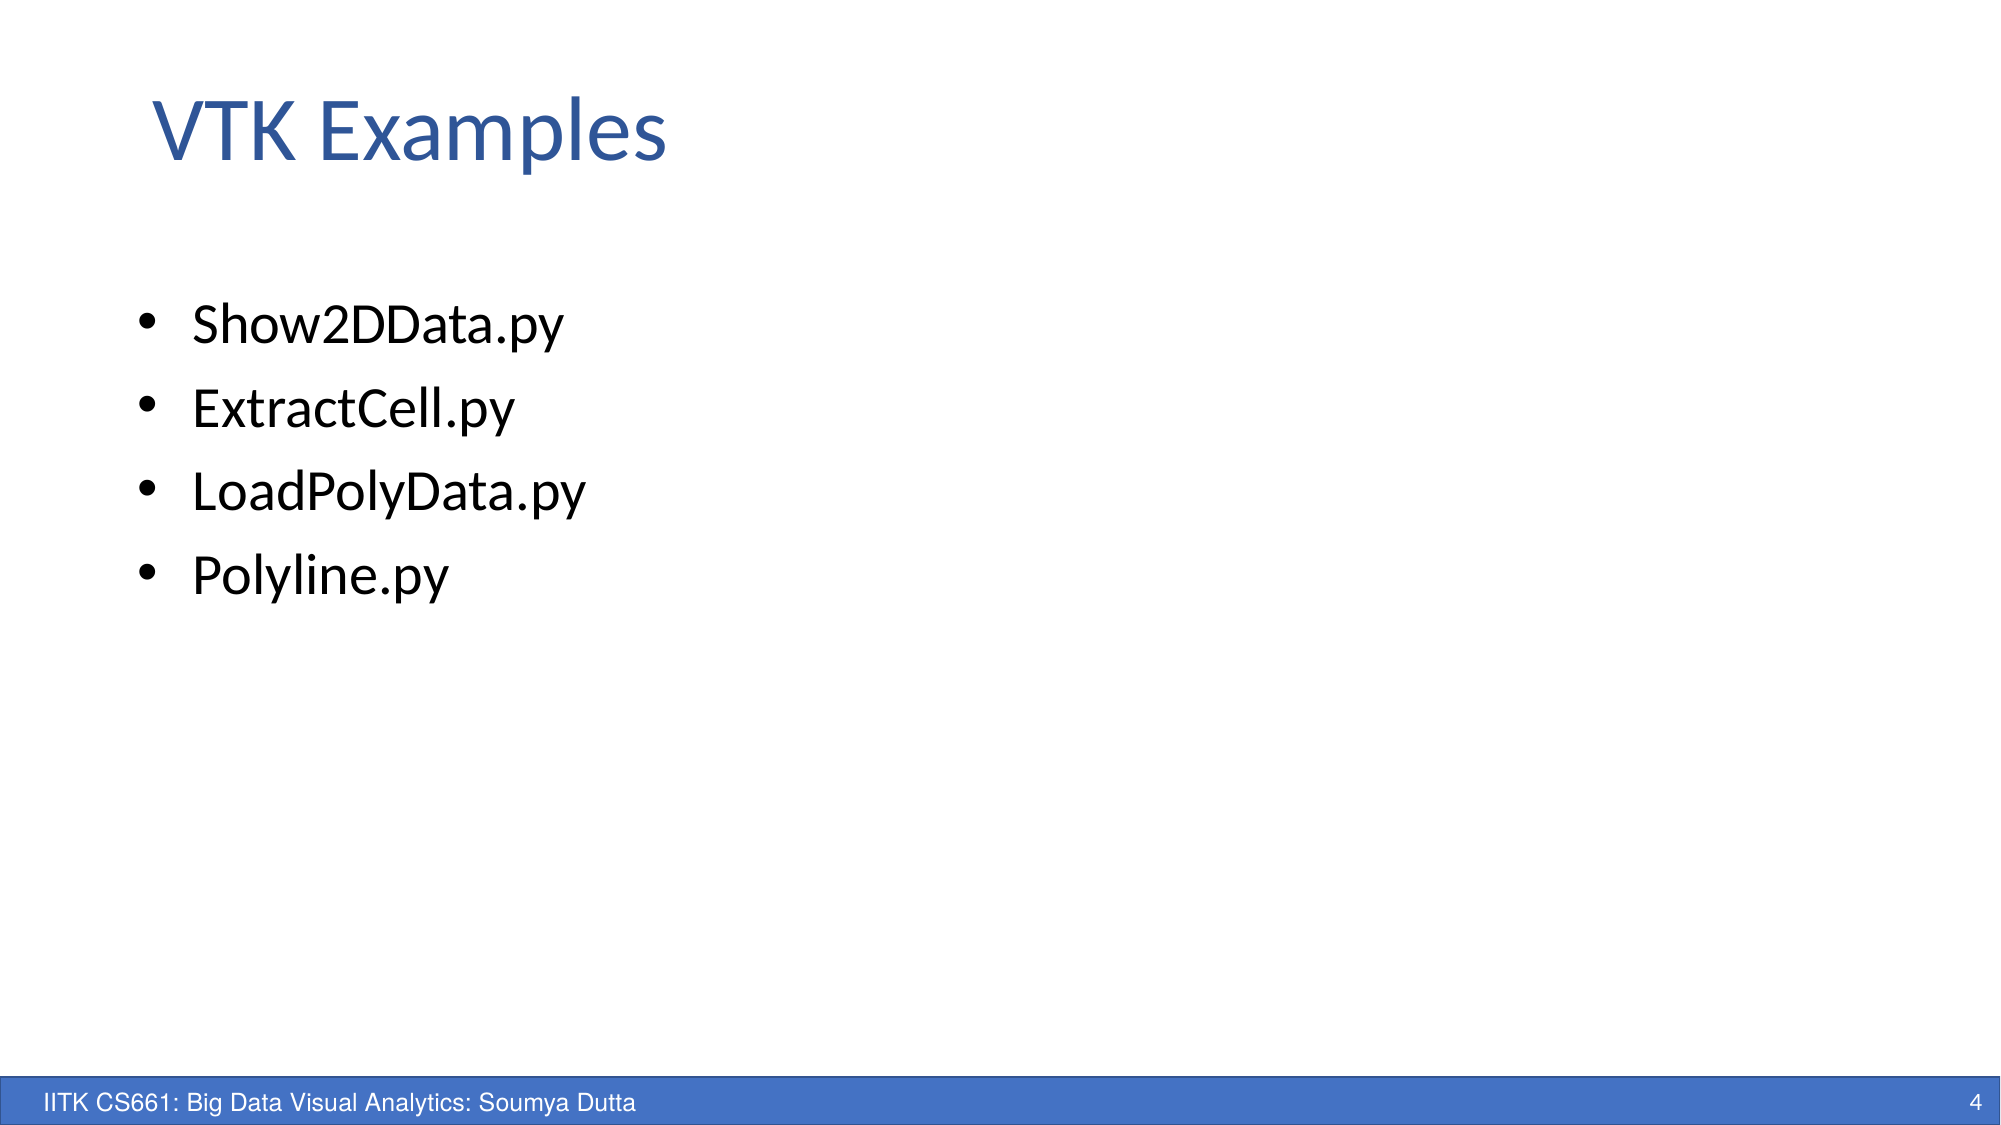

# VTK Examples
Show2DData.py
ExtractCell.py
LoadPolyData.py
Polyline.py